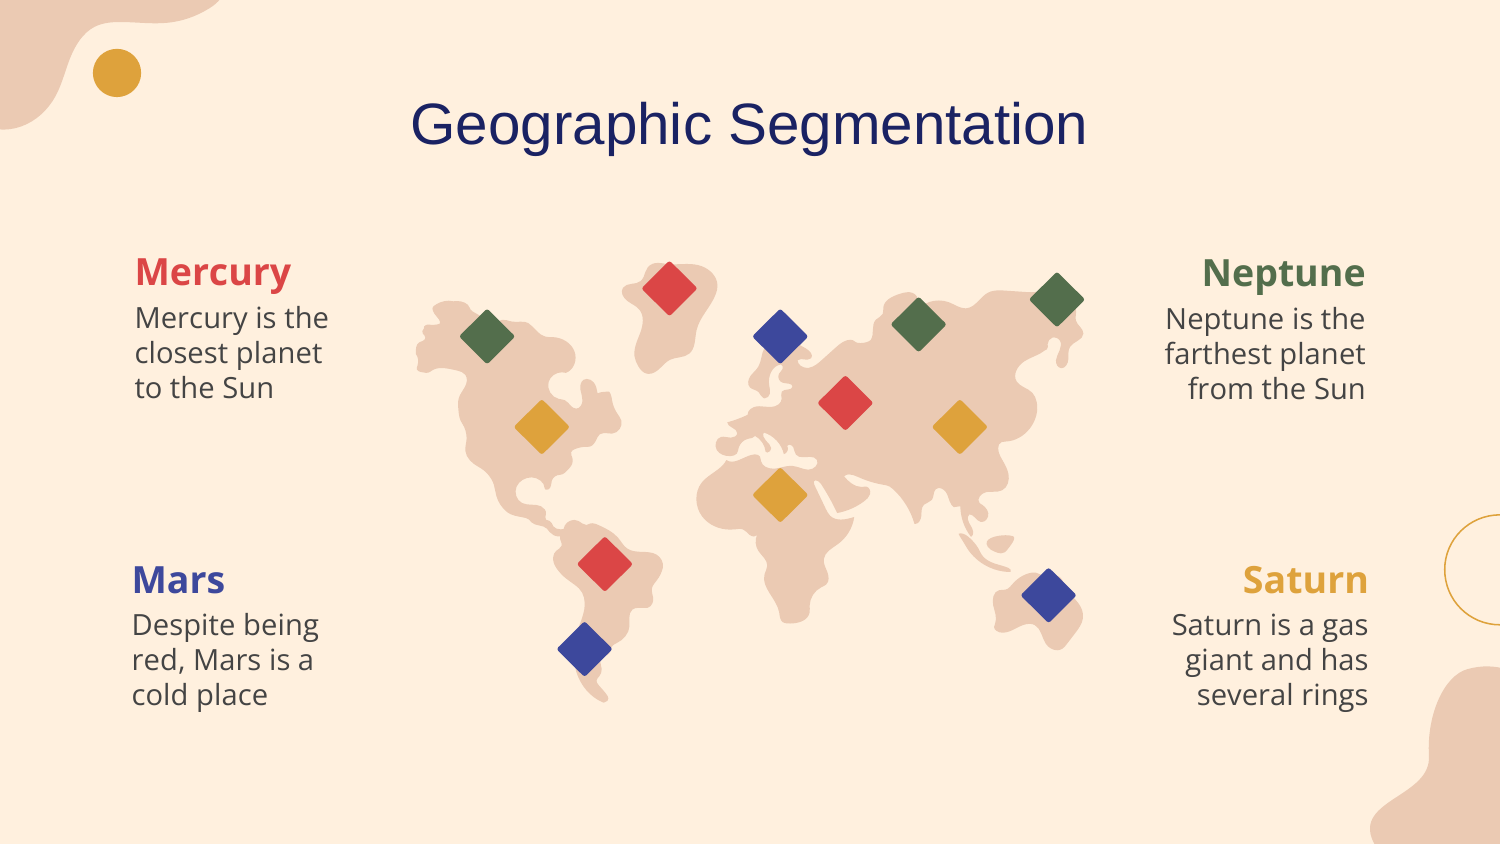

# Geographic Segmentation
Mercury
Neptune

Mercury is the closest planet to the Sun
Neptune is the farthest planet from the Sun

Mars
Saturn

Despite being red, Mars is a cold place
Saturn is a gas giant and has several rings